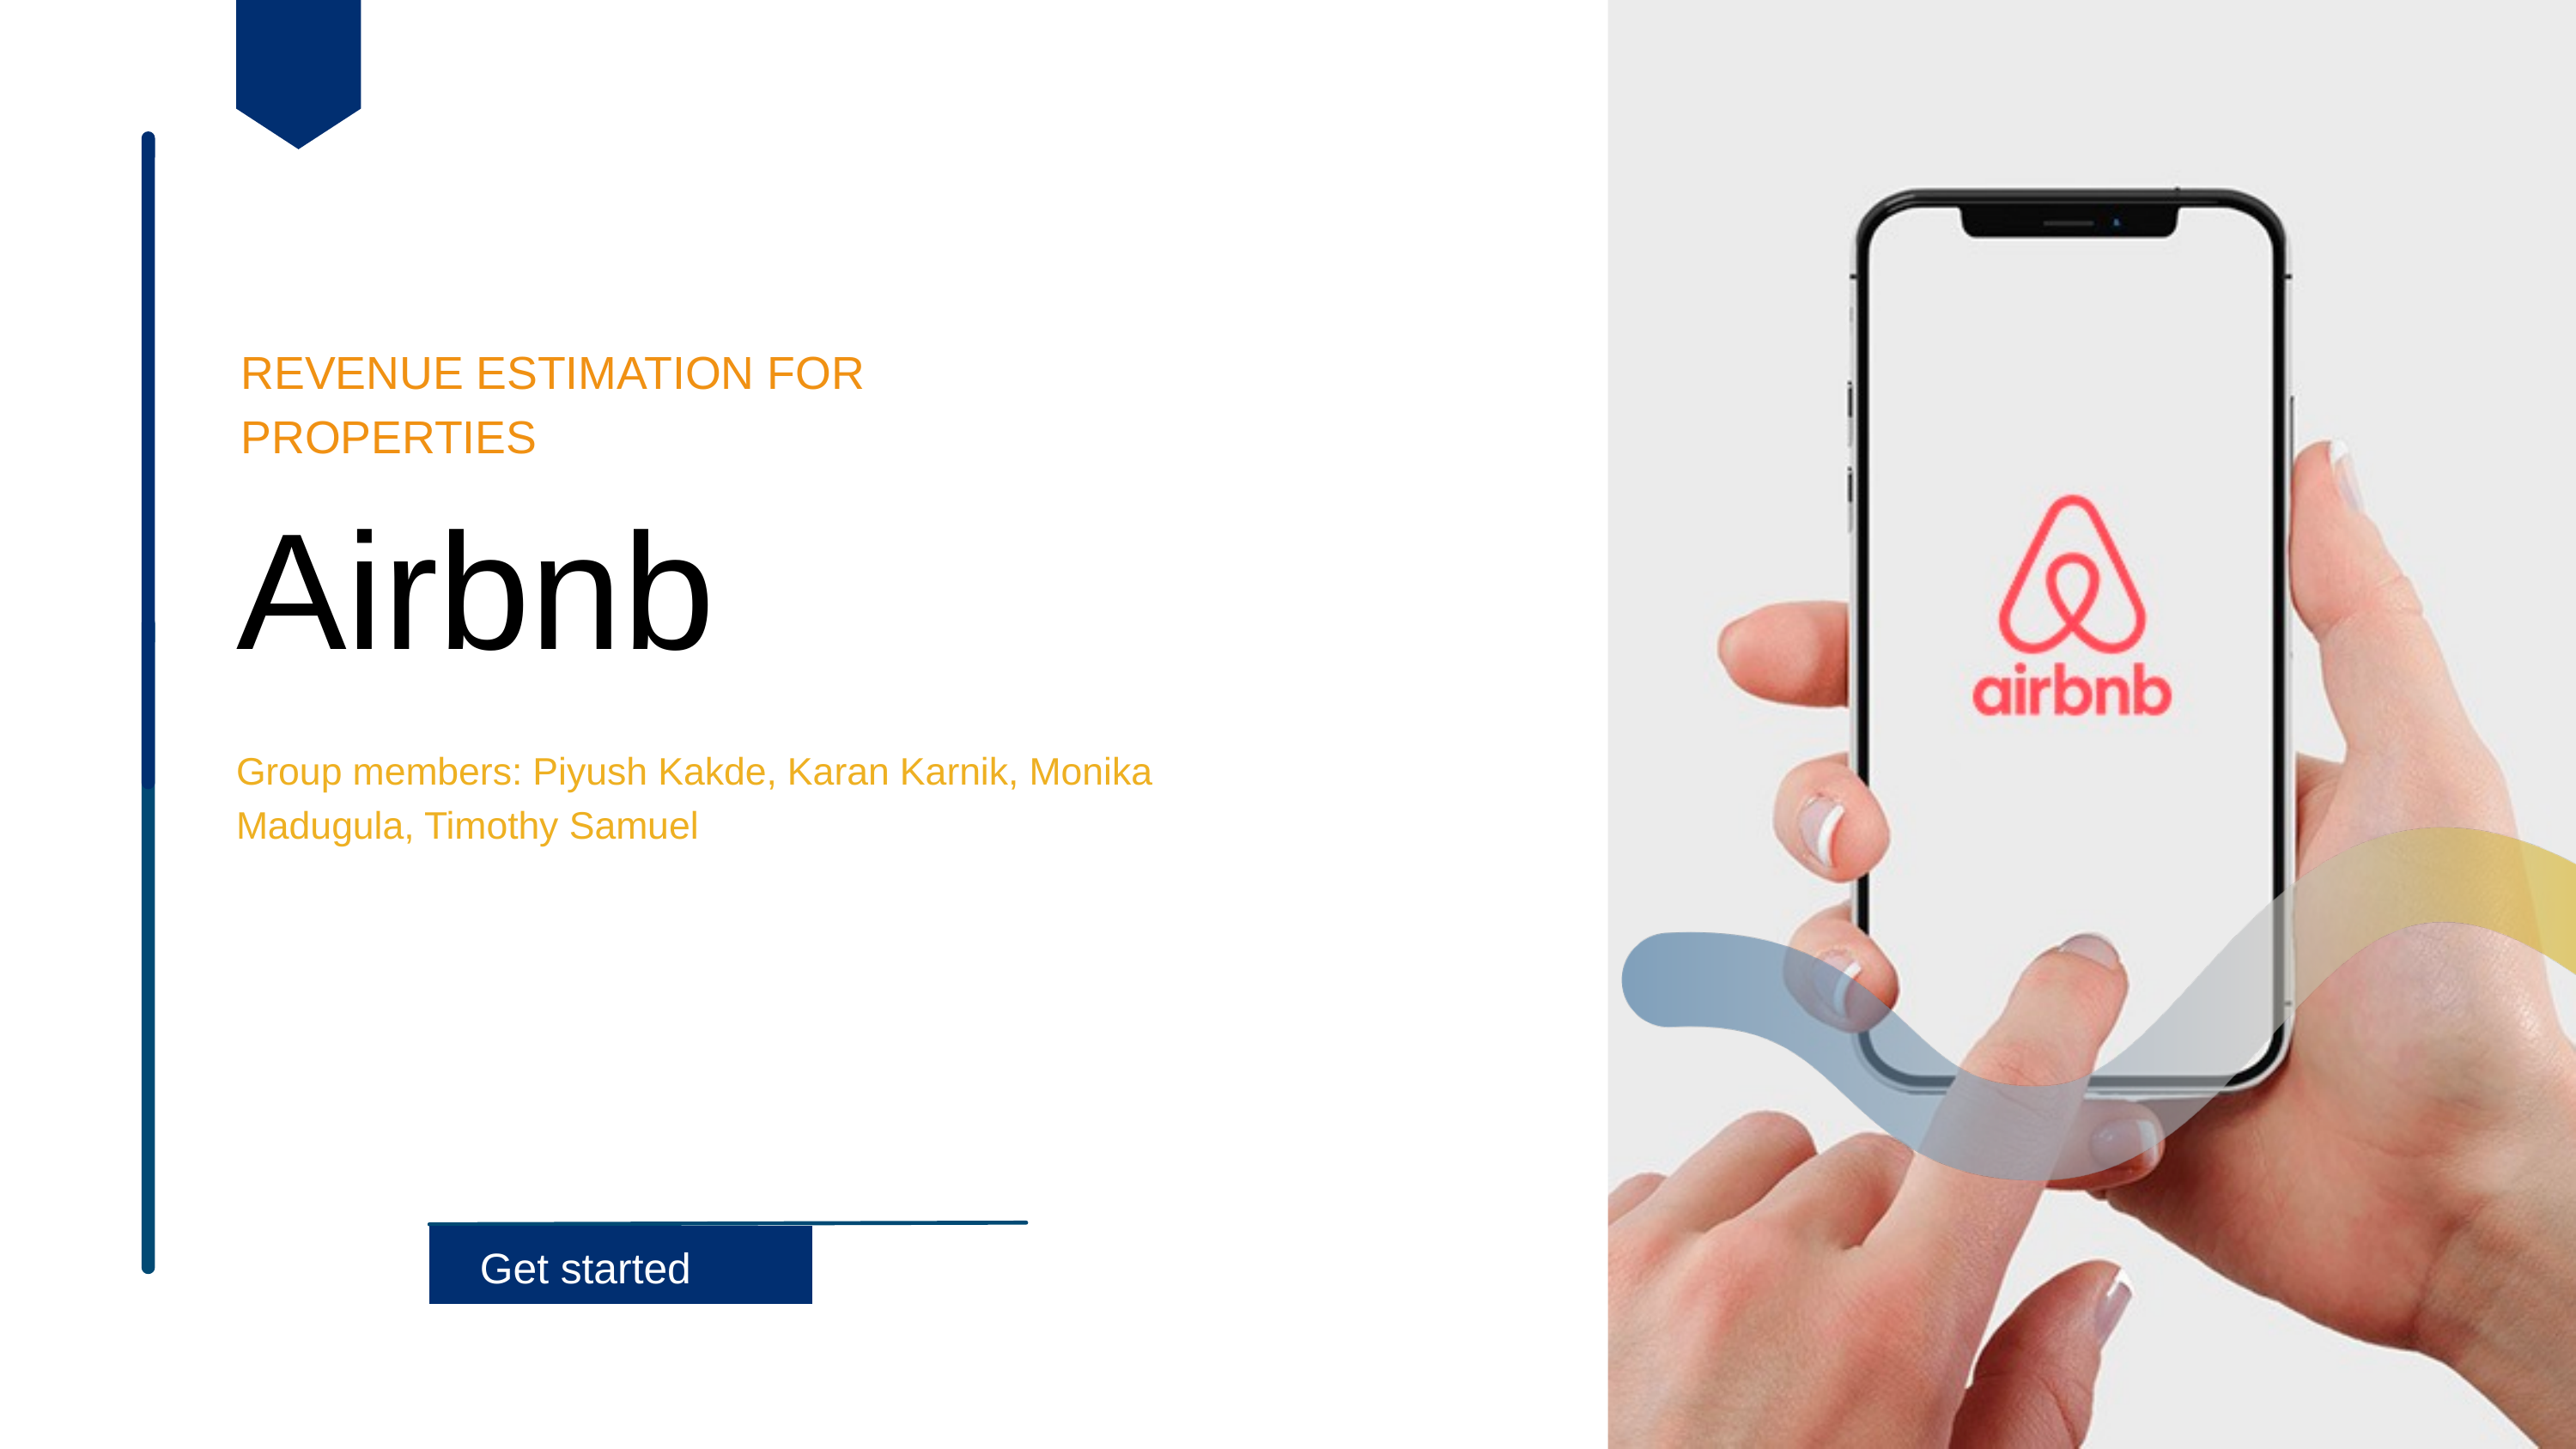

REVENUE ESTIMATION FOR PROPERTIES
Airbnb

Group members: Piyush Kakde, Karan Karnik, Monika Madugula, Timothy Samuel

Get started